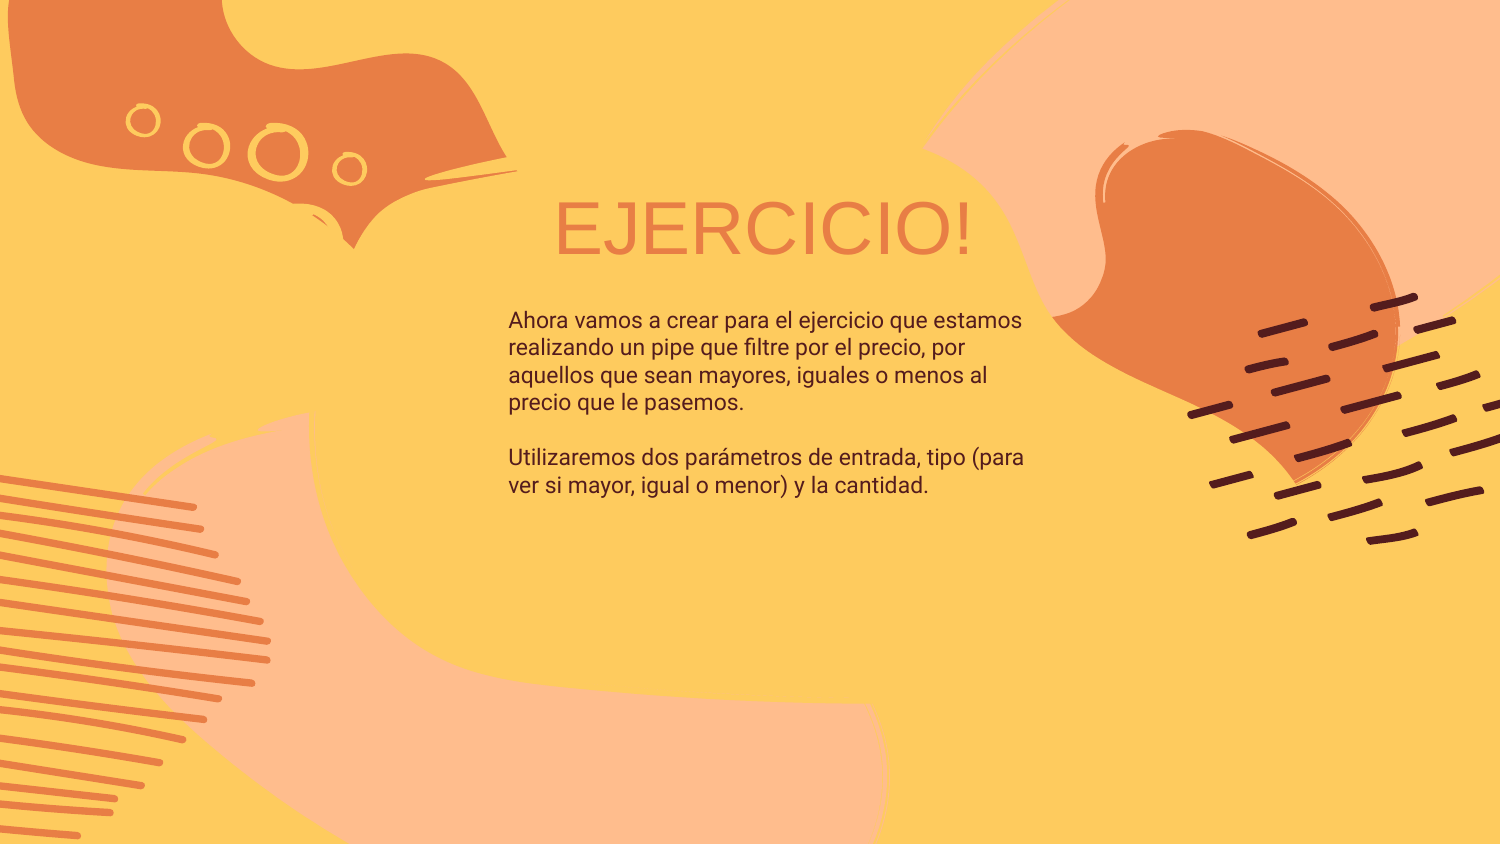

# EJERCICIO!

Ahora vamos a crear para el ejercicio que estamos realizando un pipe que filtre por el precio, por aquellos que sean mayores, iguales o menos al precio que le pasemos.

Utilizaremos dos parámetros de entrada, tipo (para ver si mayor, igual o menor) y la cantidad.